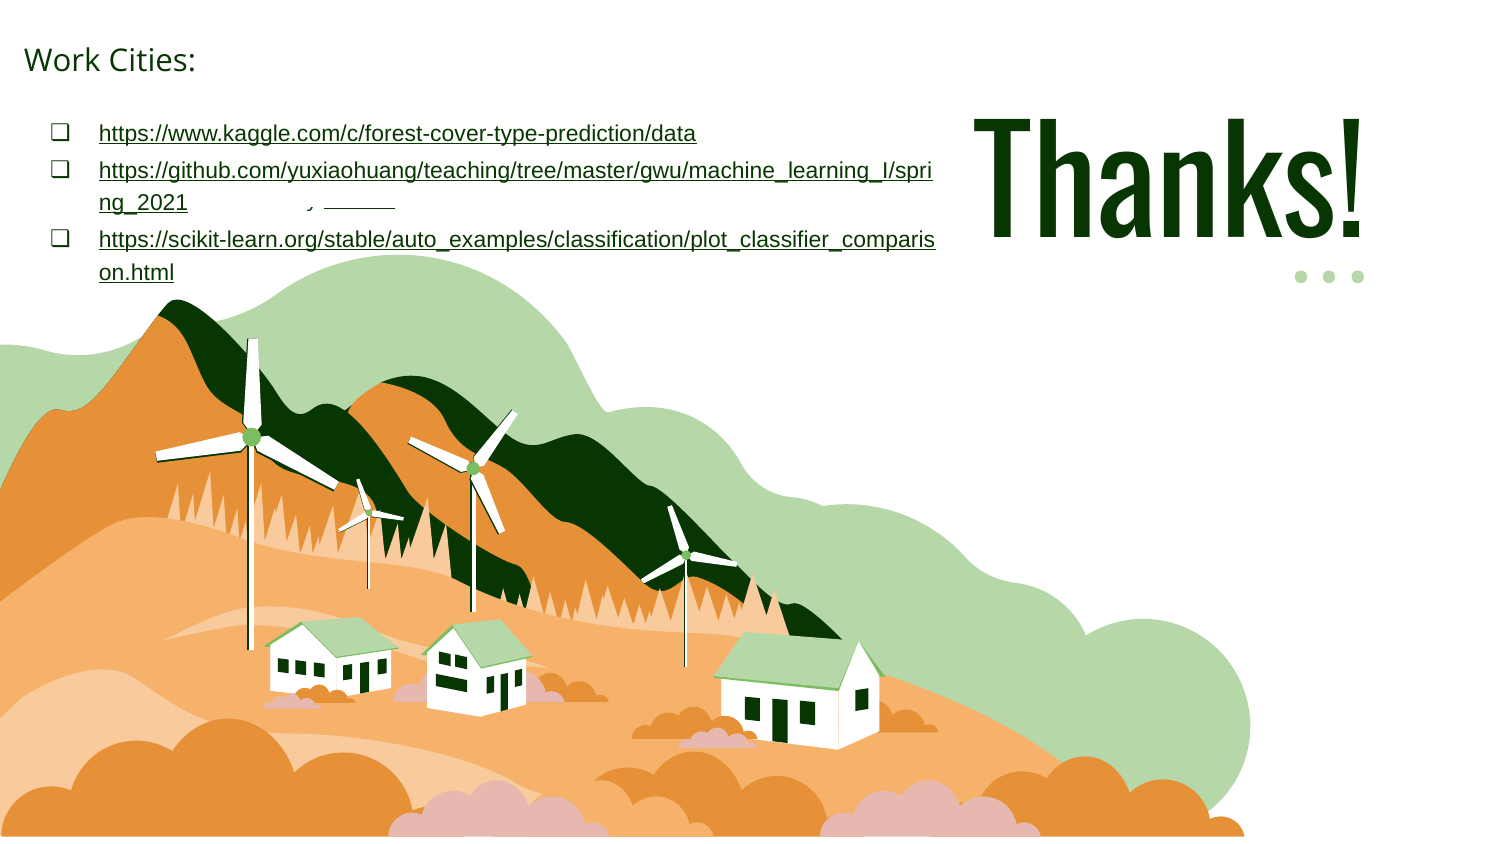

Work Cities:

https://www.kaggle.com/c/forest-cover-type-prediction/data
https://github.com/yuxiaohuang/teaching/tree/master/gwu/machine_learning_I/spring_2021
https://scikit-learn.org/stable/auto_examples/classification/plot_classifier_comparison.html

# Thanks!

]]